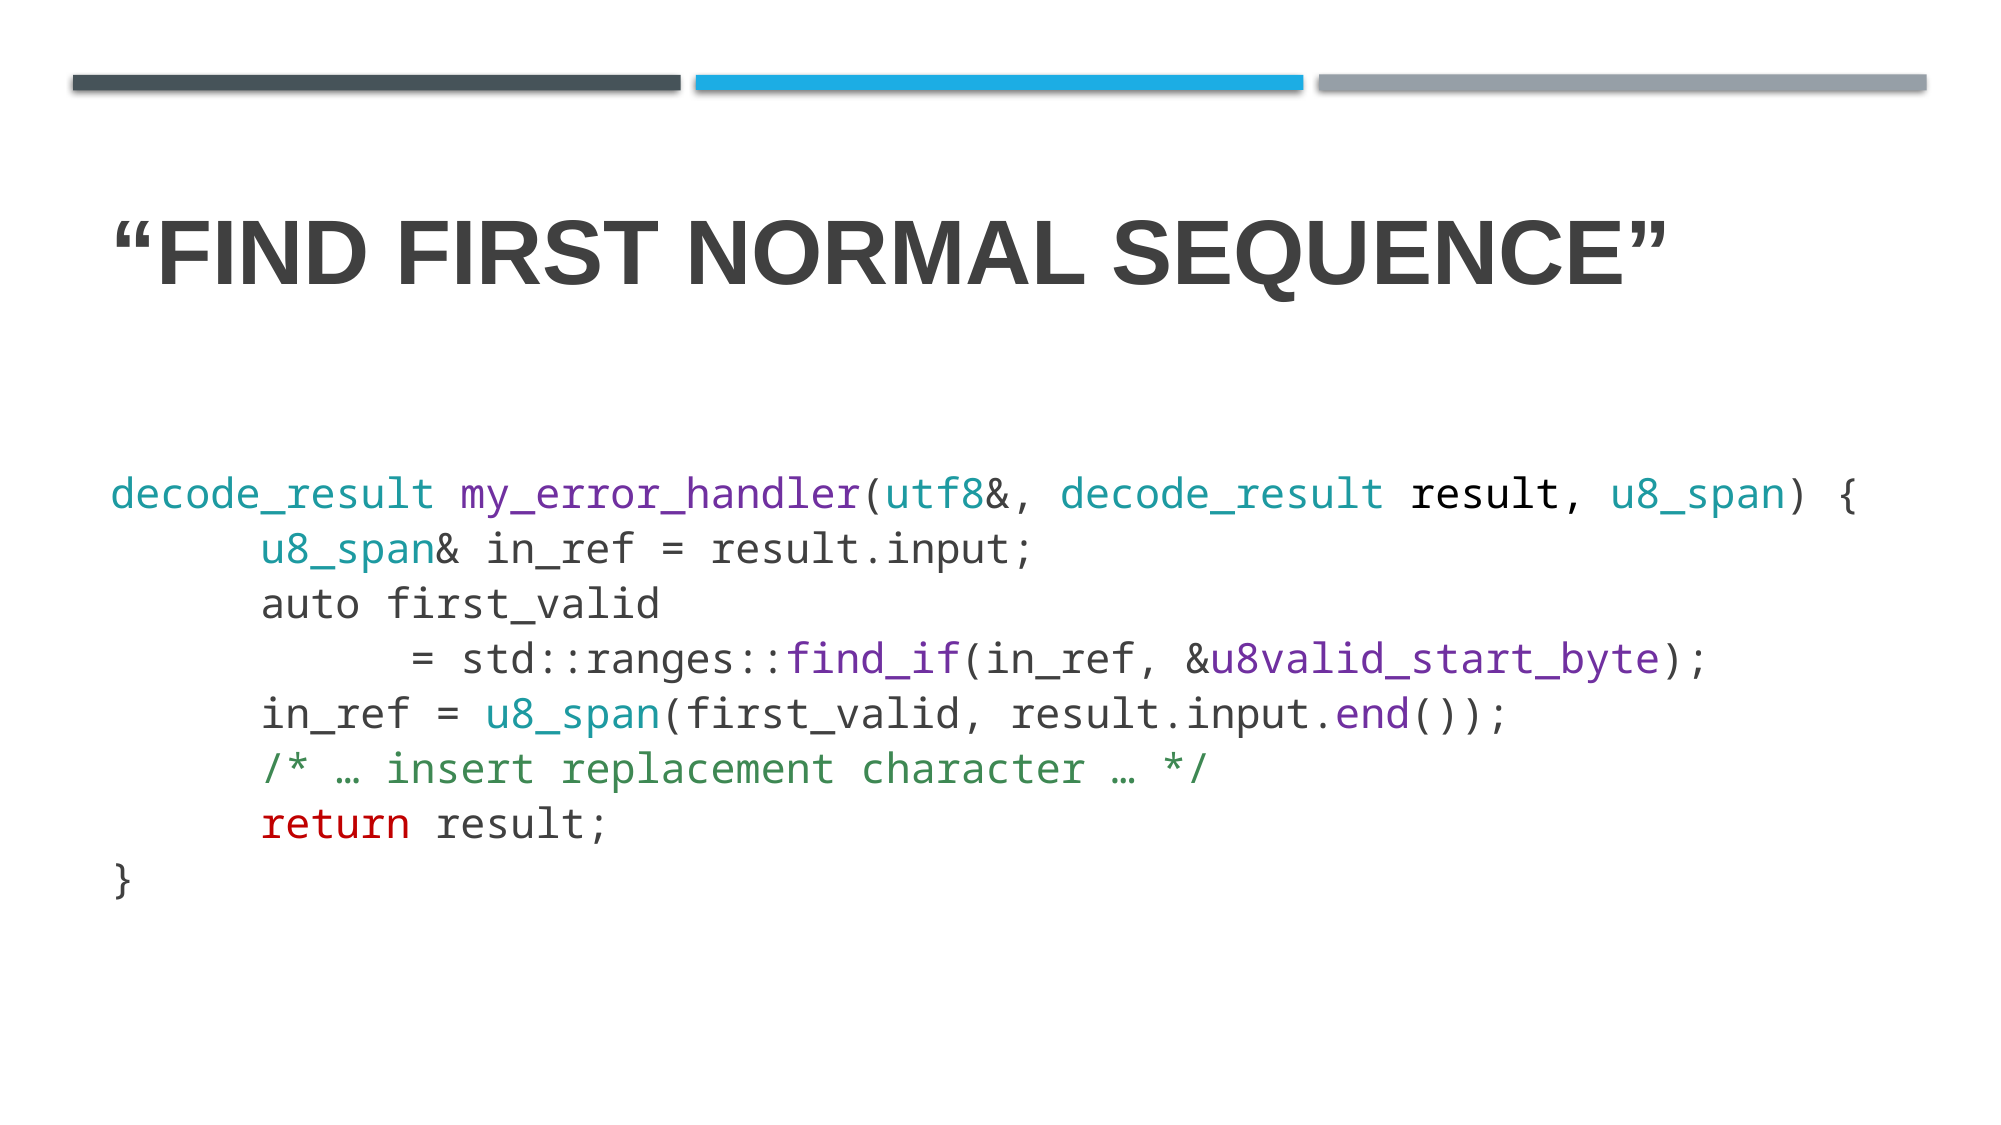

# “Find First Normal Sequence”
decode_result my_error_handler(utf8&, decode_result result, u8_span) {
	u8_span& in_ref = result.input;
	auto first_valid
		= std::ranges::find_if(in_ref, &u8valid_start_byte);
	in_ref = u8_span(first_valid, result.input.end());
	/* … insert replacement character … */
	return result;
}